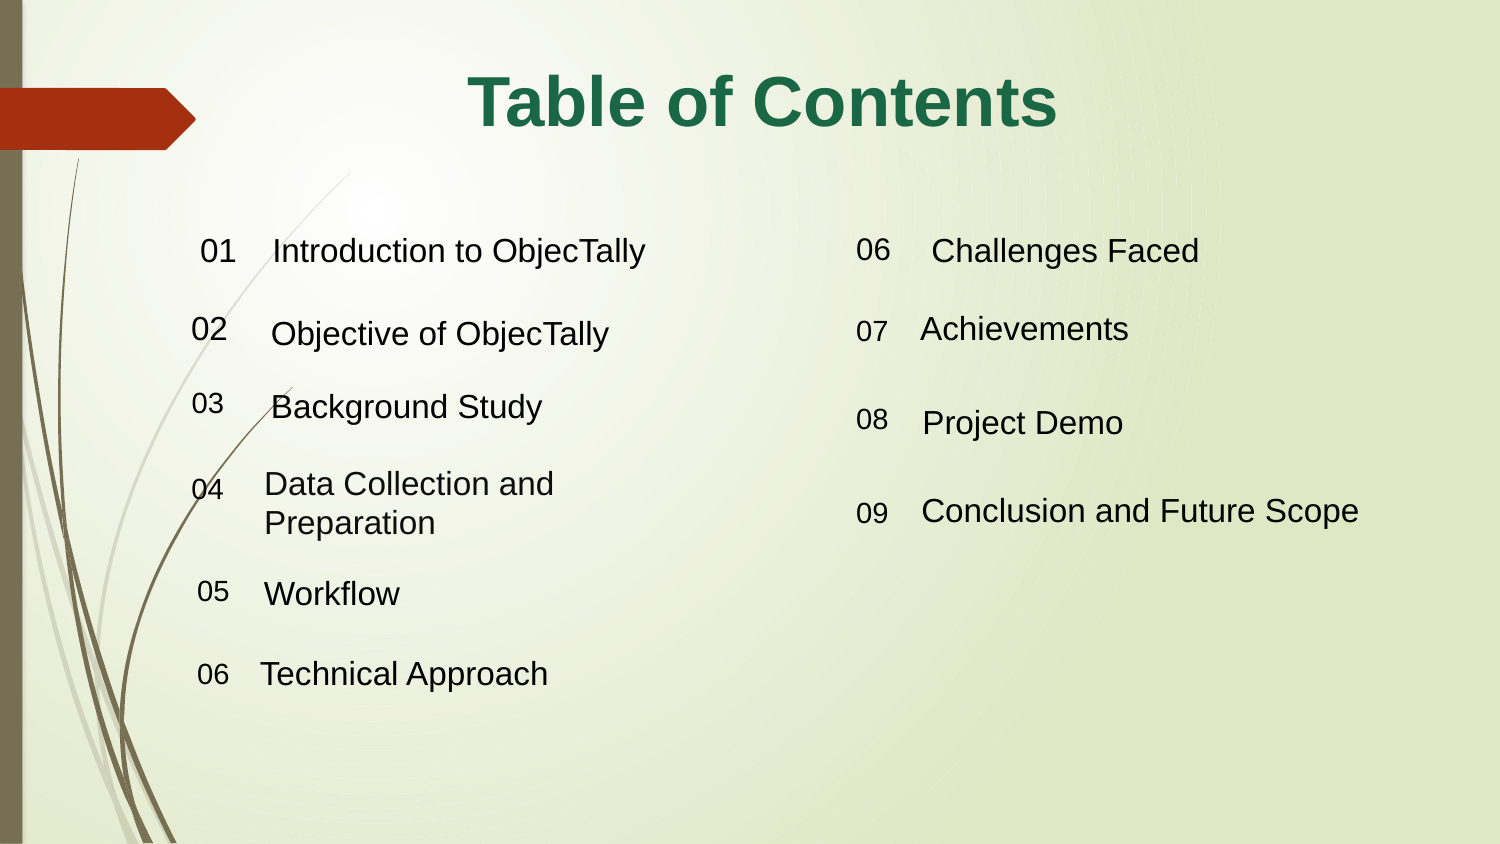

Table of Contents
 Introduction to ObjecTally
 Challenges Faced
06
01
Achievements
02
07
  Objective of ObjecTally
03
  Background Study

Project Demo
08
Data Collection and Preparation
04
Conclusion and Future Scope
09

05
Workflow
Technical Approach
06